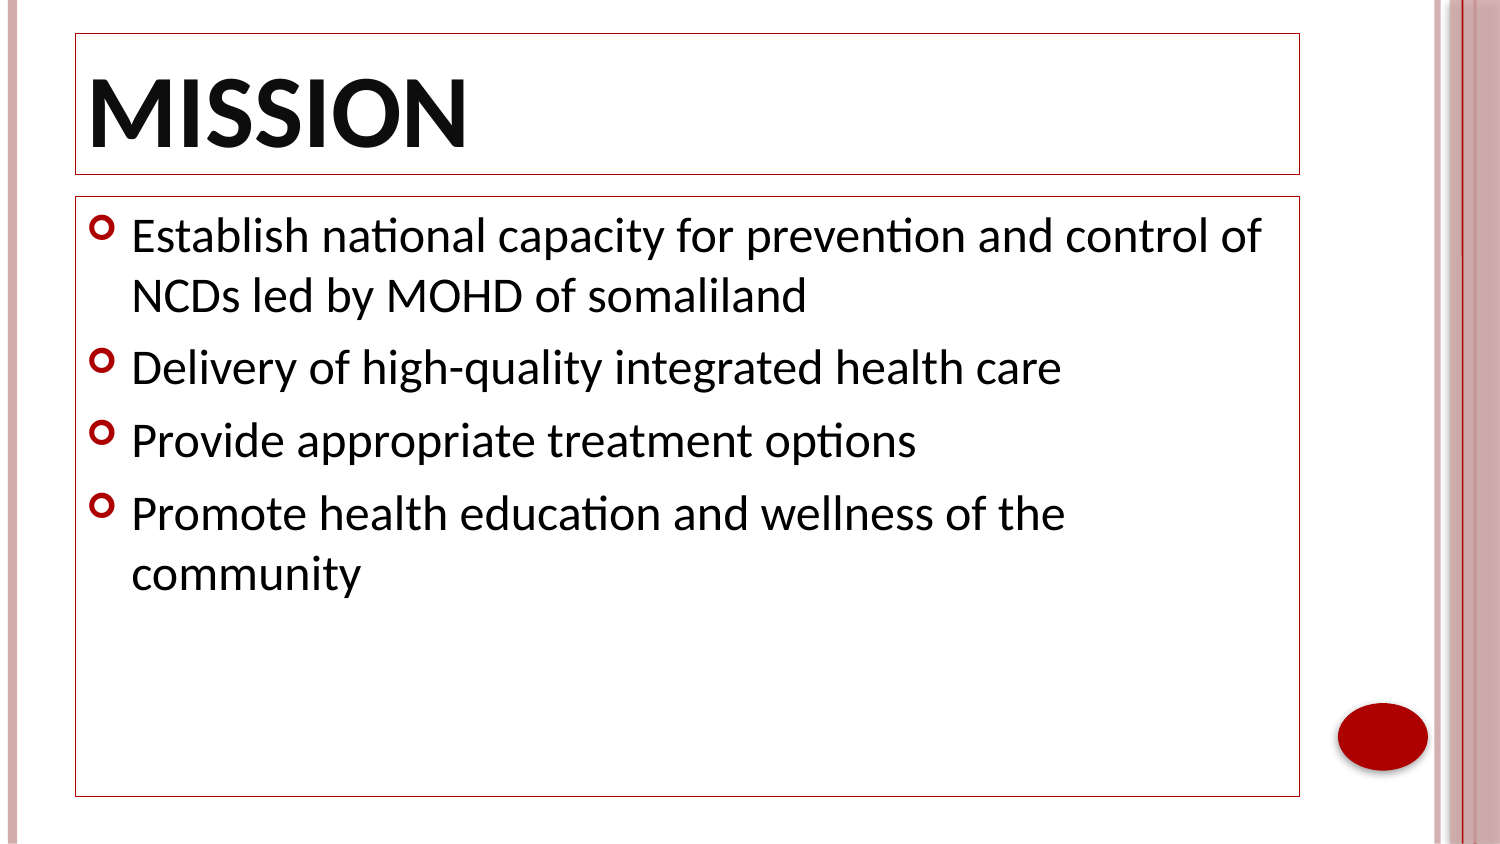

# Mission
Establish national capacity for prevention and control of NCDs led by MOHD of somaliland
Delivery of high-quality integrated health care
Provide appropriate treatment options
Promote health education and wellness of the community